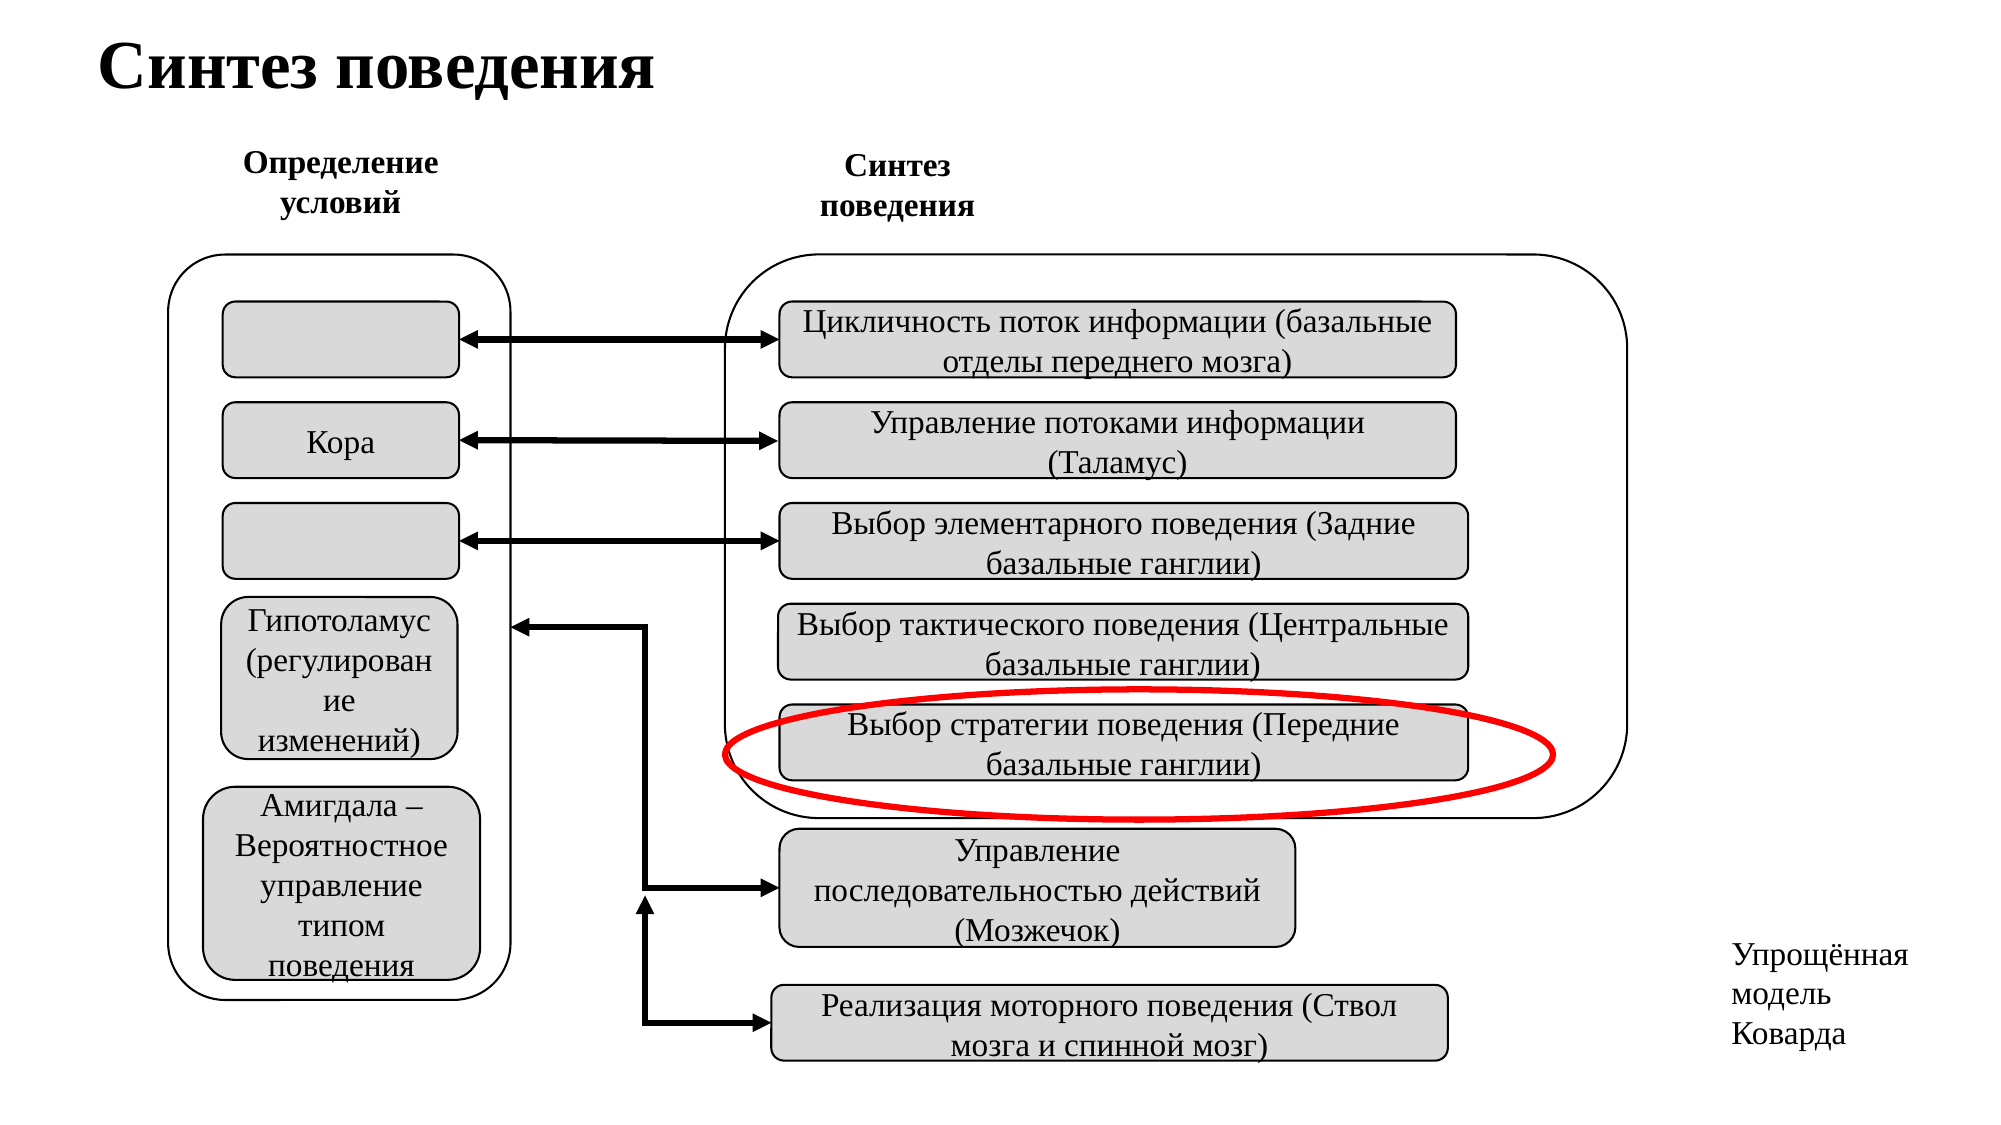

Синтез поведения
Определение условий
Синтез поведения

Цикличность поток информации (базальные отделы переднего мозга)
Кора
Управление потоками информации (Таламус)

Выбор элементарного поведения (Задние базальные ганглии)
Гипотоламус
(регулирование изменений)
Выбор тактического поведения (Центральные базальные ганглии)

Выбор стратегии поведения (Передние базальные ганглии)
Амигдала – Вероятностное управление типом поведения
Управление последовательностью действий (Мозжечок)
Упрощённая модель Коварда
Реализация моторного поведения (Ствол мозга и спинной мозг)